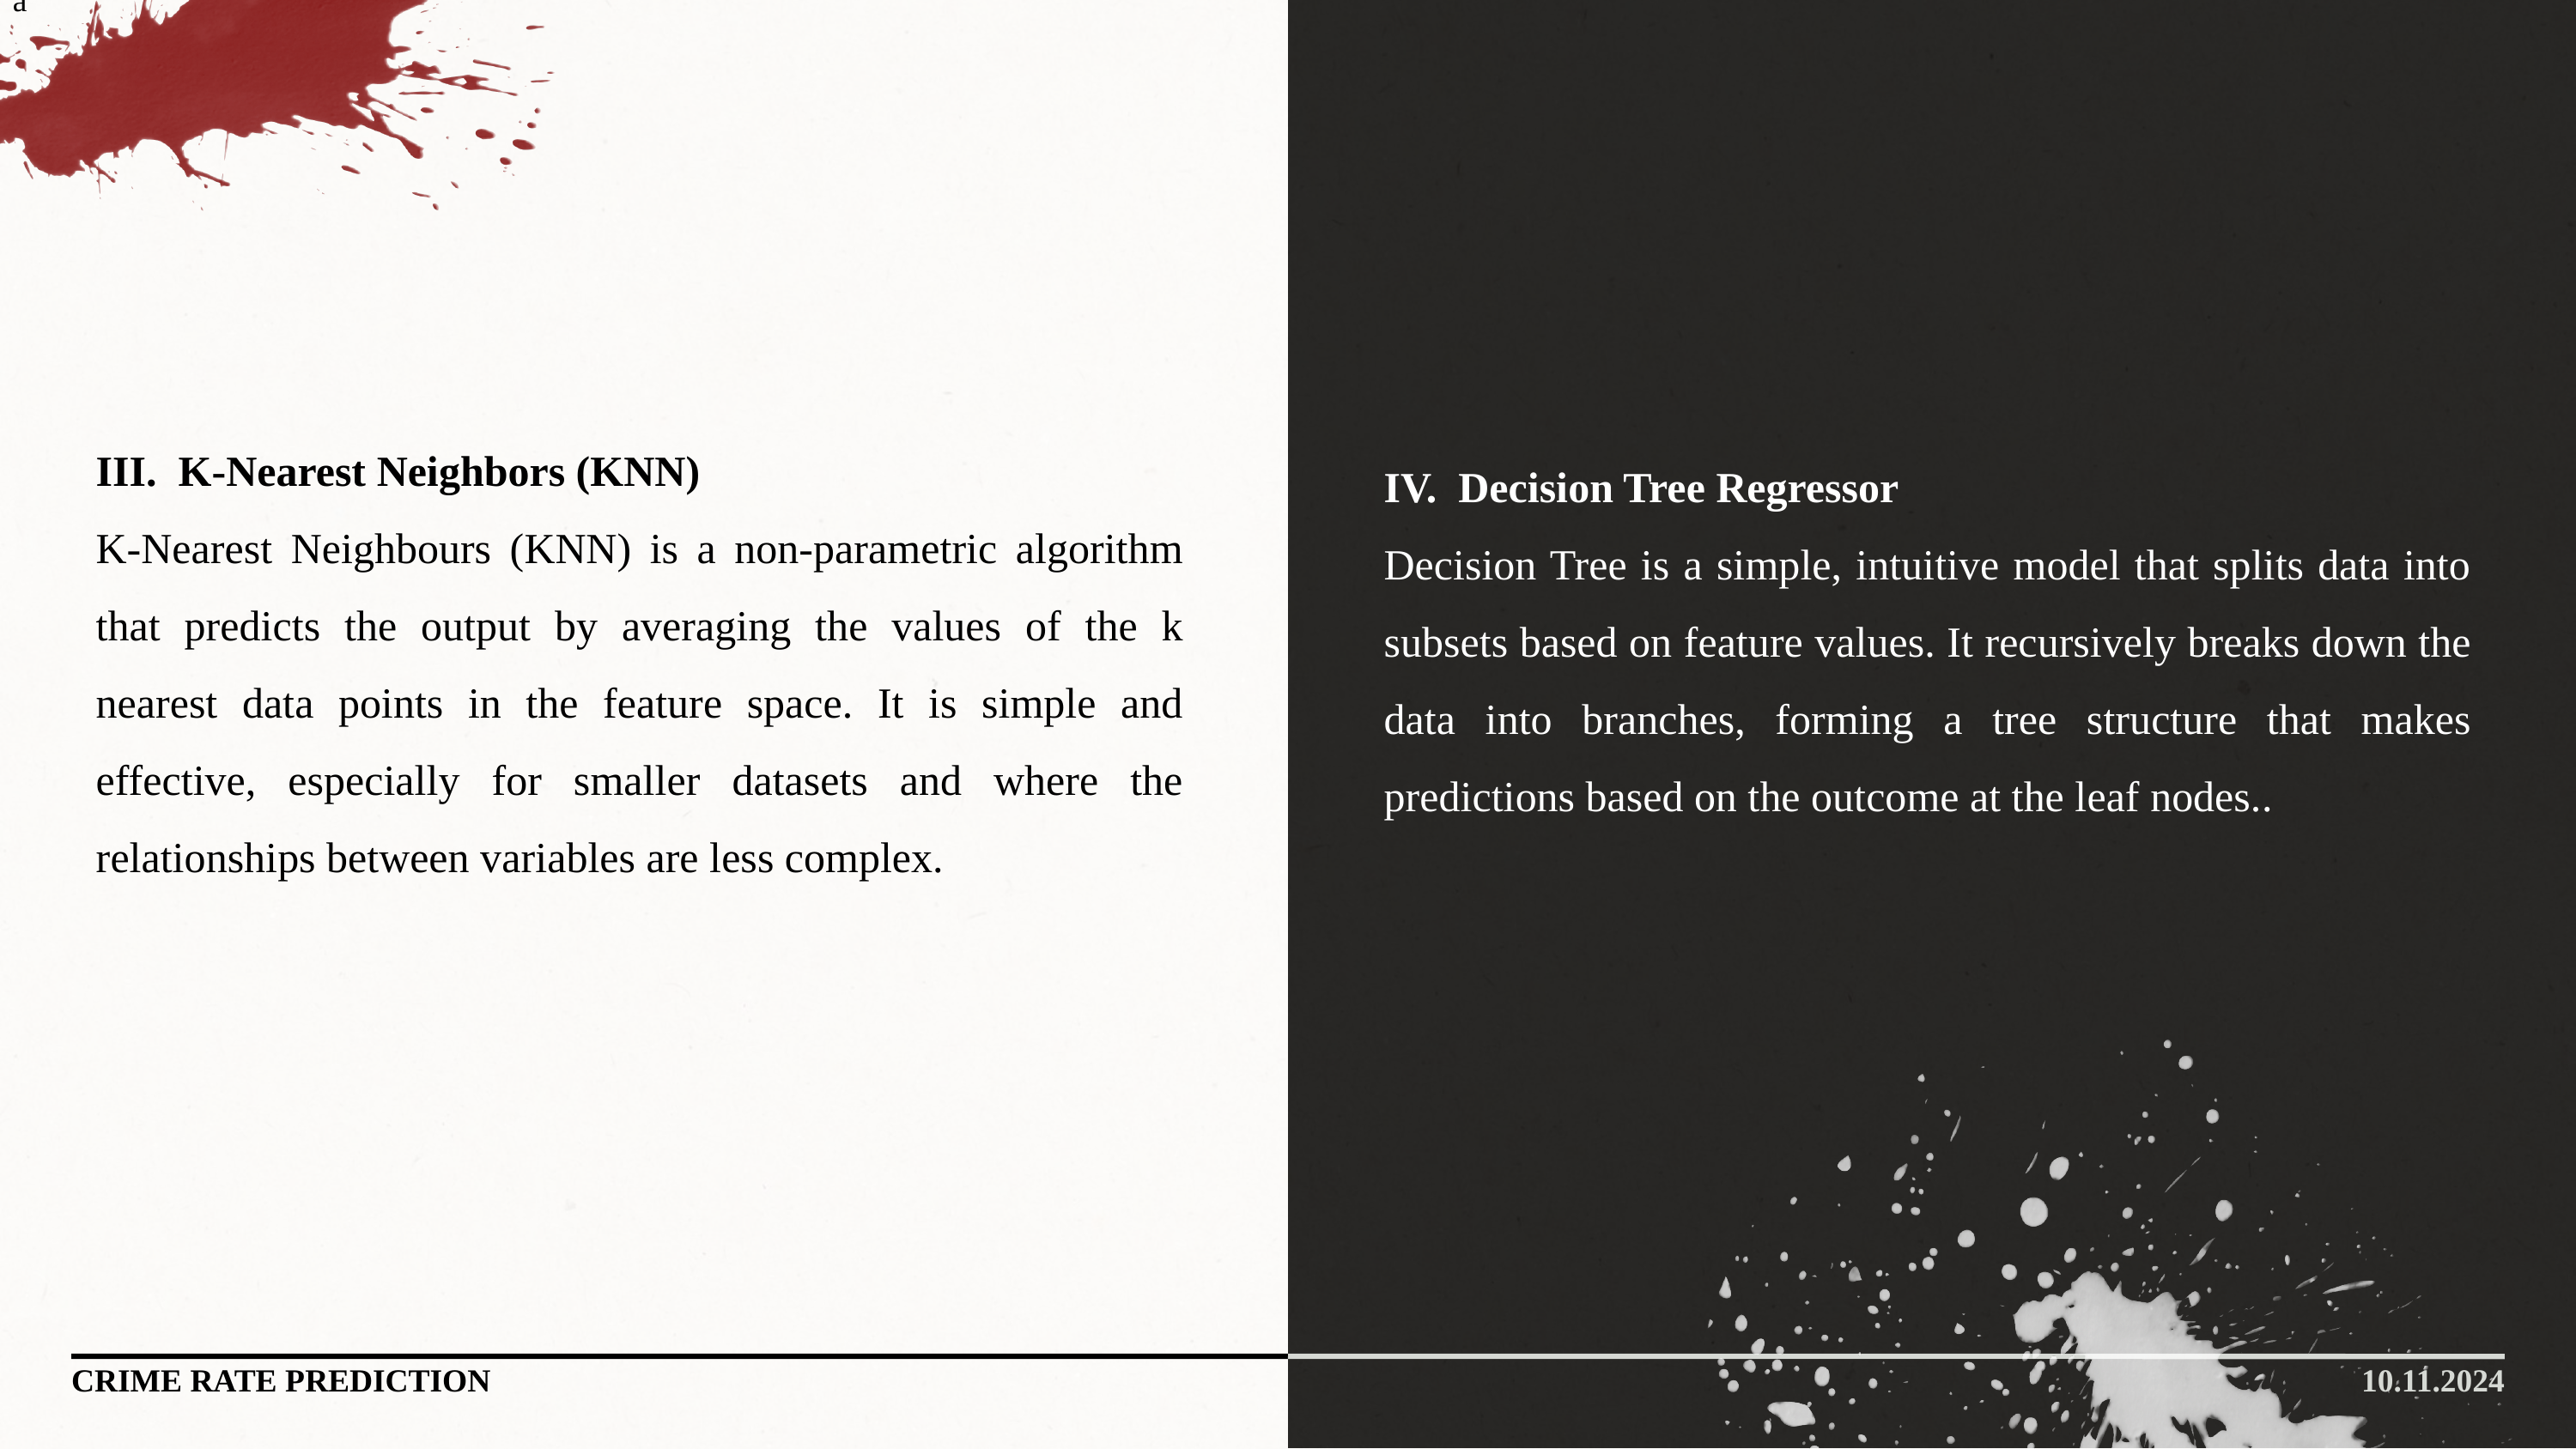

a
III.  K-Nearest Neighbors (KNN)
K-Nearest Neighbours (KNN) is a non-parametric algorithm that predicts the output by averaging the values of the k nearest data points in the feature space. It is simple and effective, especially for smaller datasets and where the relationships between variables are less complex.

IV.  Decision Tree Regressor
Decision Tree is a simple, intuitive model that splits data into subsets based on feature values. It recursively breaks down the data into branches, forming a tree structure that makes predictions based on the outcome at the leaf nodes..

CRIME RATE PREDICTION
10.11.2024